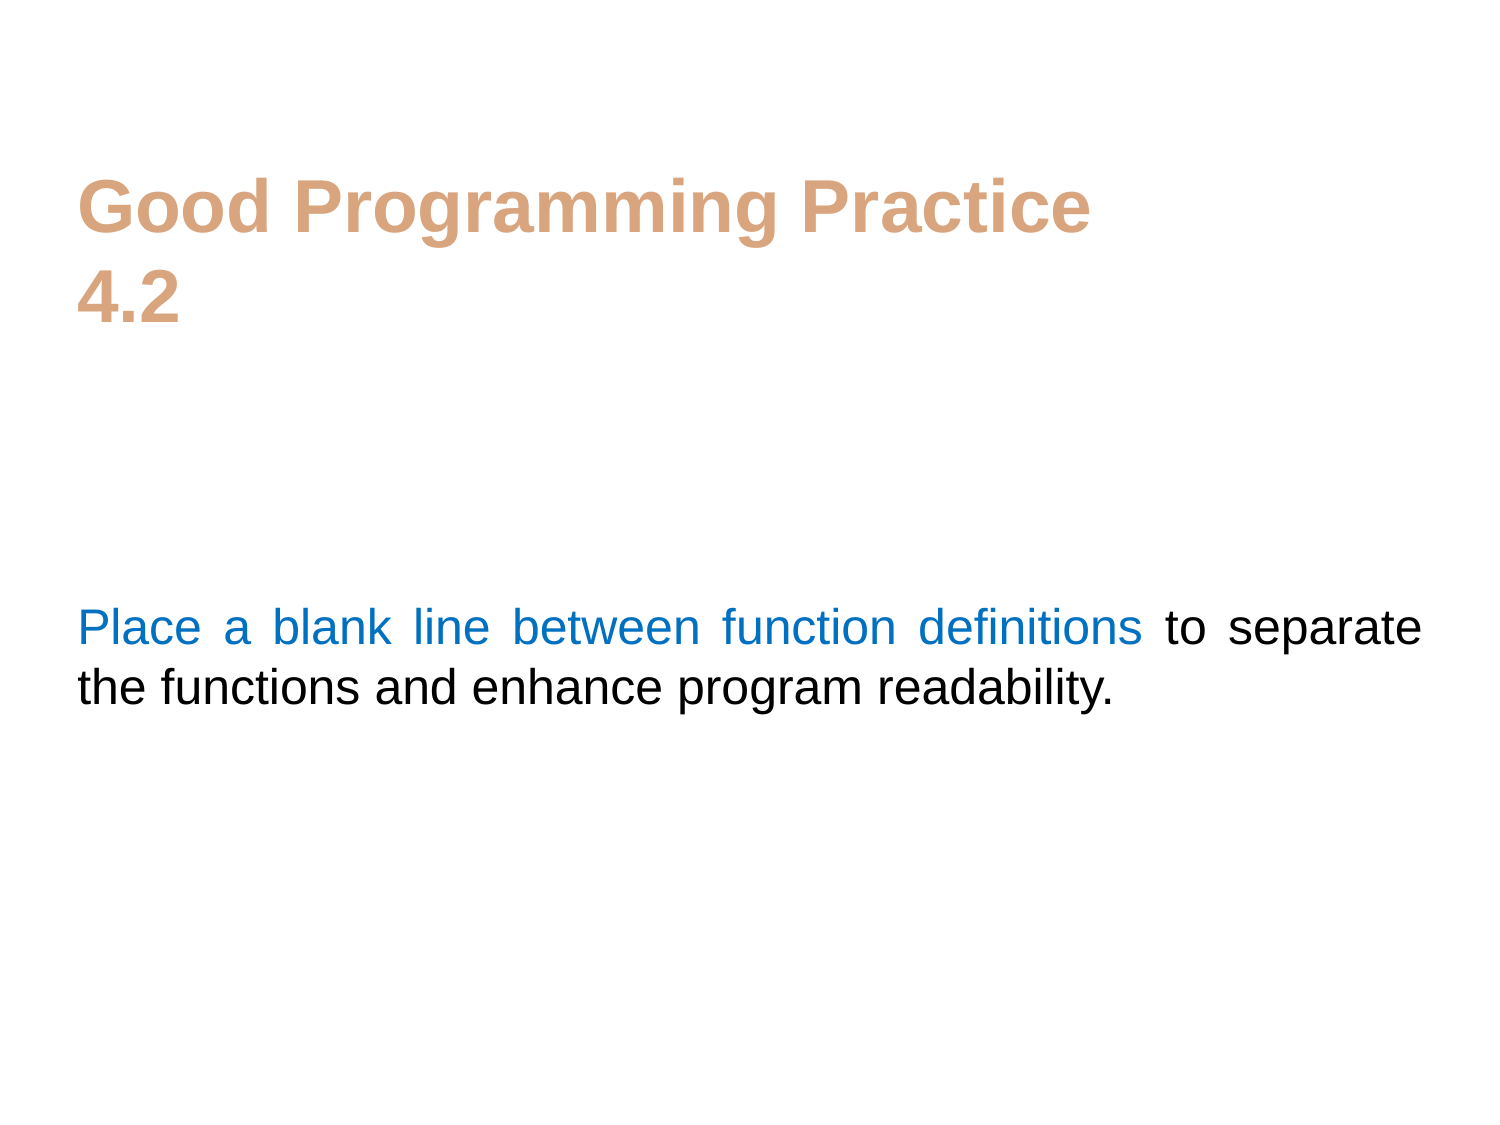

# Good Programming Practice 4.2
Place a blank line between function definitions to separate the functions and enhance program readability.